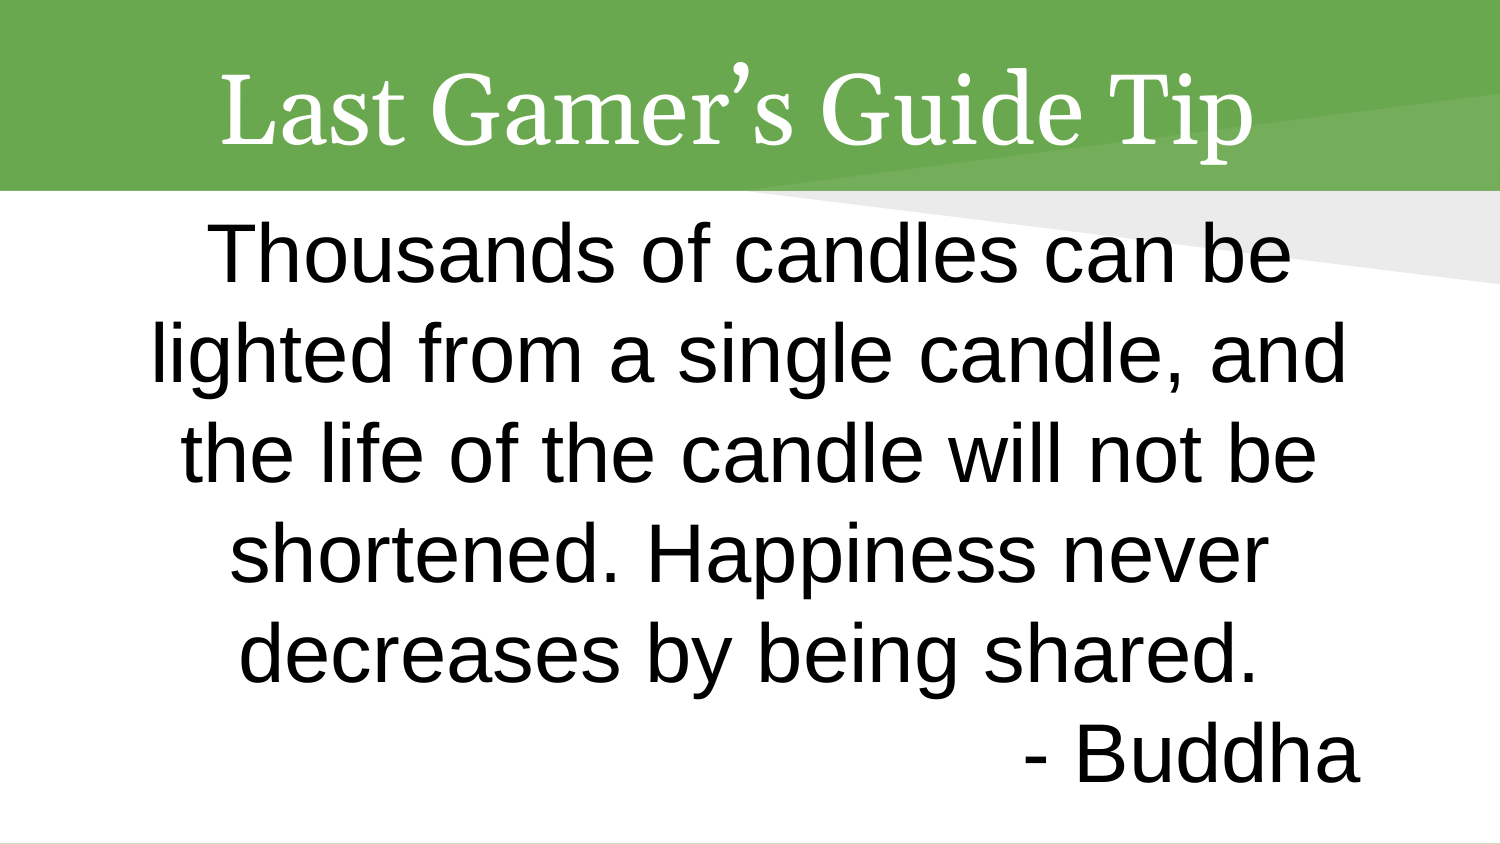

# Last Gamer’s Guide Tip
Thousands of candles can be lighted from a single candle, and the life of the candle will not be shortened. Happiness never decreases by being shared.
                                      - Buddha